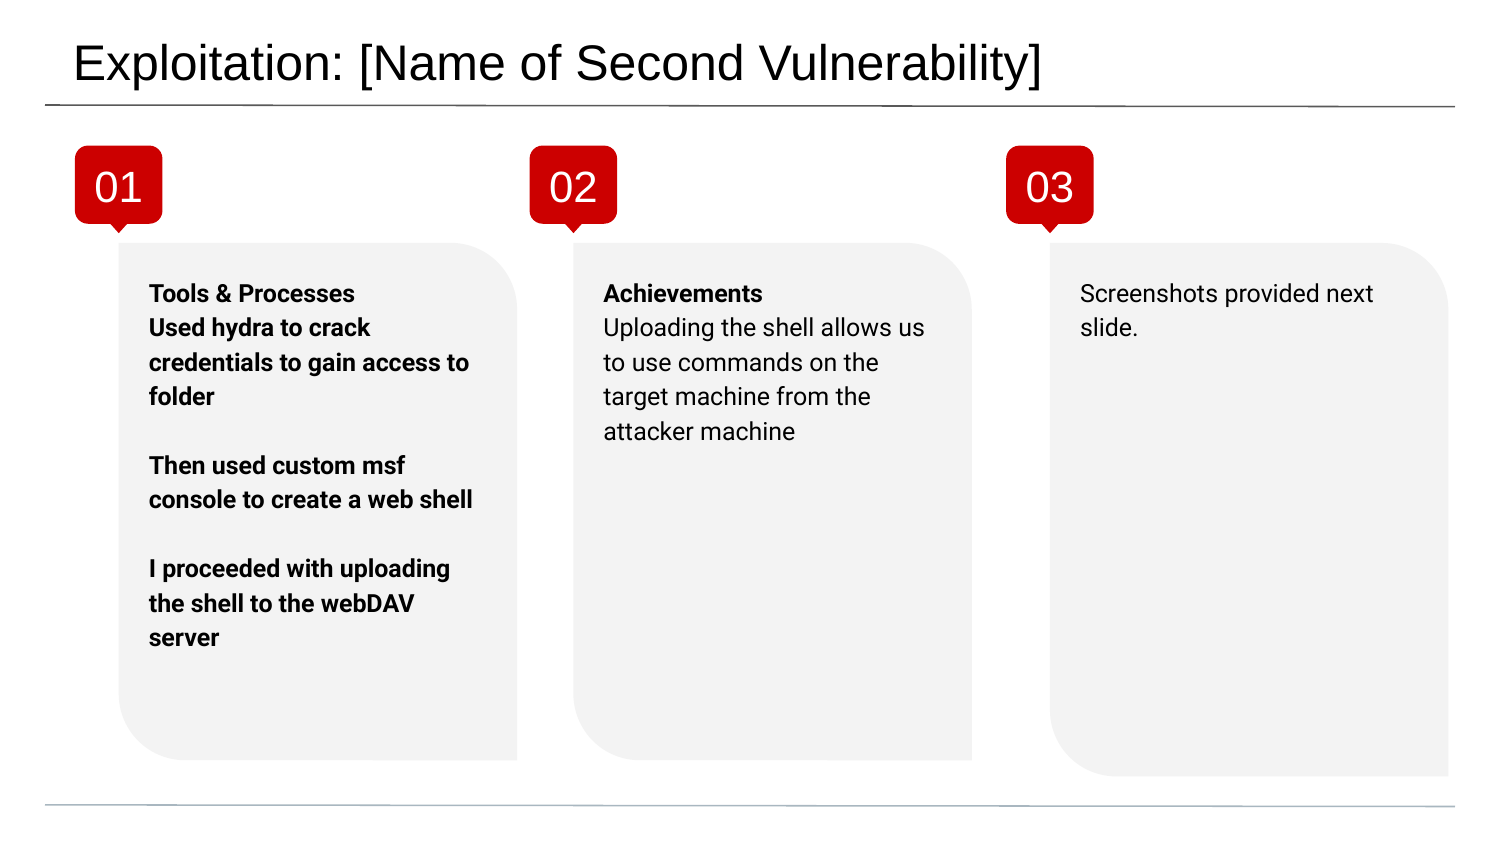

# Exploitation: [Name of Second Vulnerability]
01

02

03

Tools & Processes
Used hydra to crack credentials to gain access to folder

Then used custom msf console to create a web shell

I proceeded with uploading the shell to the webDAV server

Achievements
Uploading the shell allows us to use commands on the target machine from the attacker machine

Screenshots provided next slide.